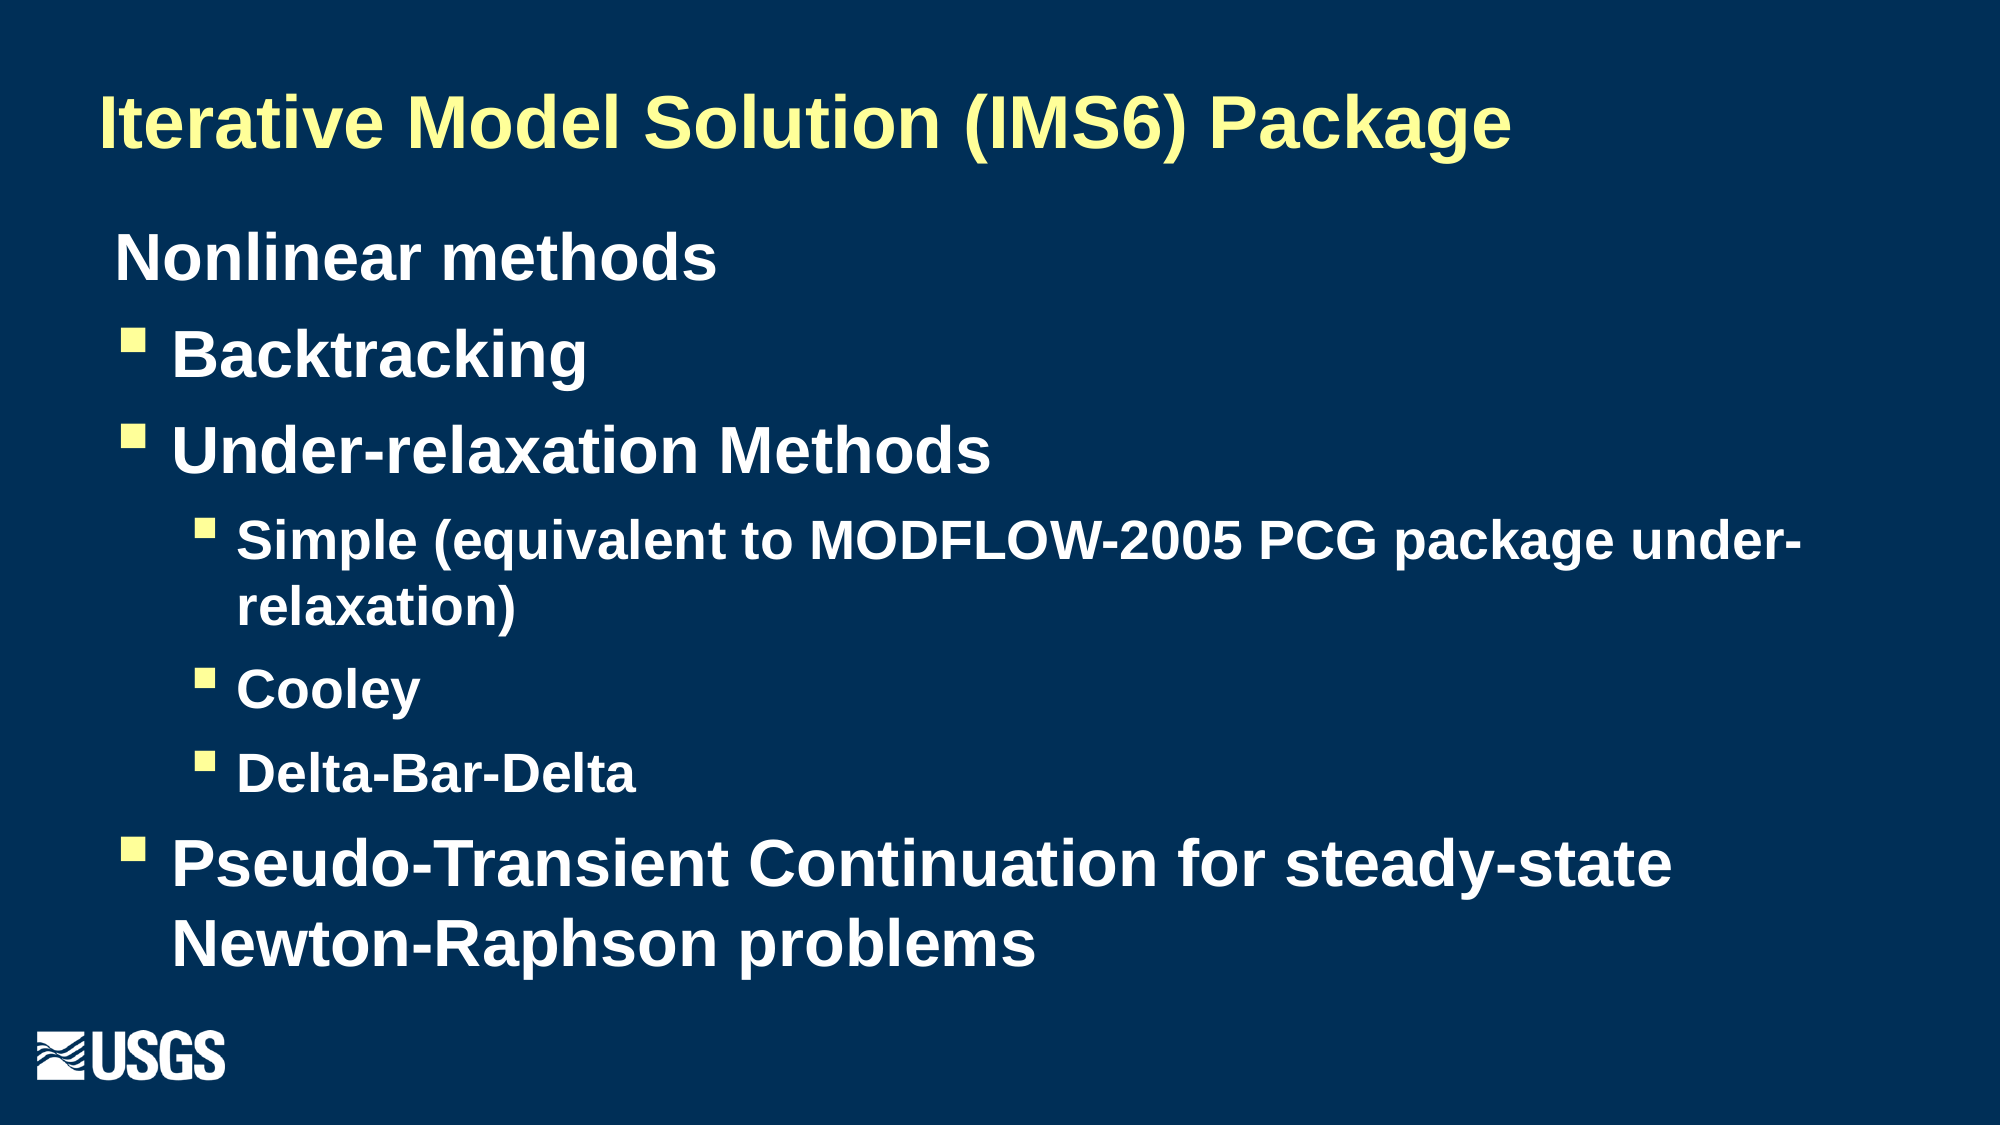

# Iterative Model Solution (IMS6) Package
Nonlinear methods
Backtracking
Under-relaxation Methods
Simple (equivalent to MODFLOW-2005 PCG package under-relaxation)
Cooley
Delta-Bar-Delta
Pseudo-Transient Continuation for steady-state Newton-Raphson problems